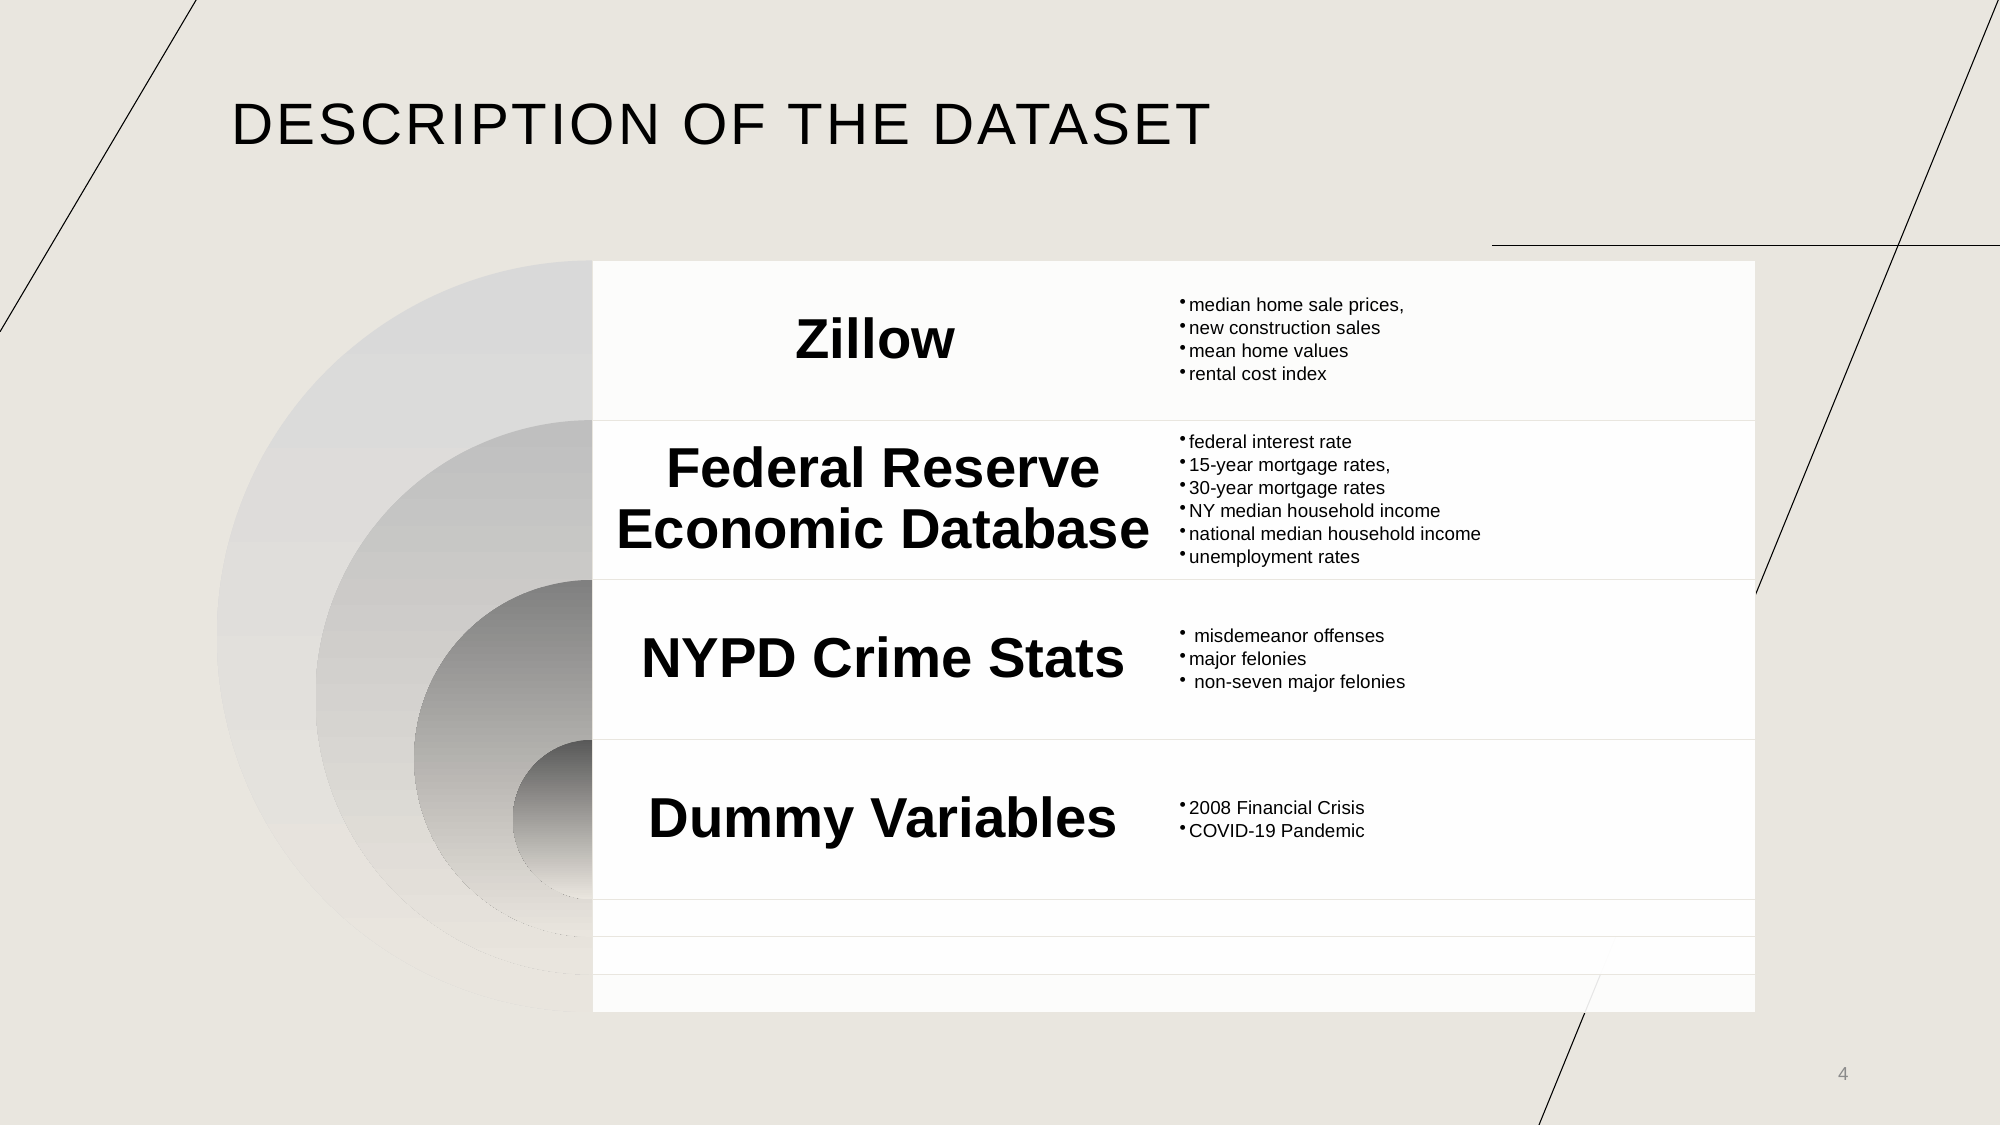

# Description of the dataset
Zillow
Federal Reserve Economic Database
NYPD Crime Stats
Dummy Variables
median home sale prices,
new construction sales
mean home values
rental cost index
federal interest rate
15-year mortgage rates,
30-year mortgage rates
NY median household income
national median household income
unemployment rates
 misdemeanor offenses
major felonies
 non-seven major felonies
2008 Financial Crisis
COVID-19 Pandemic
4